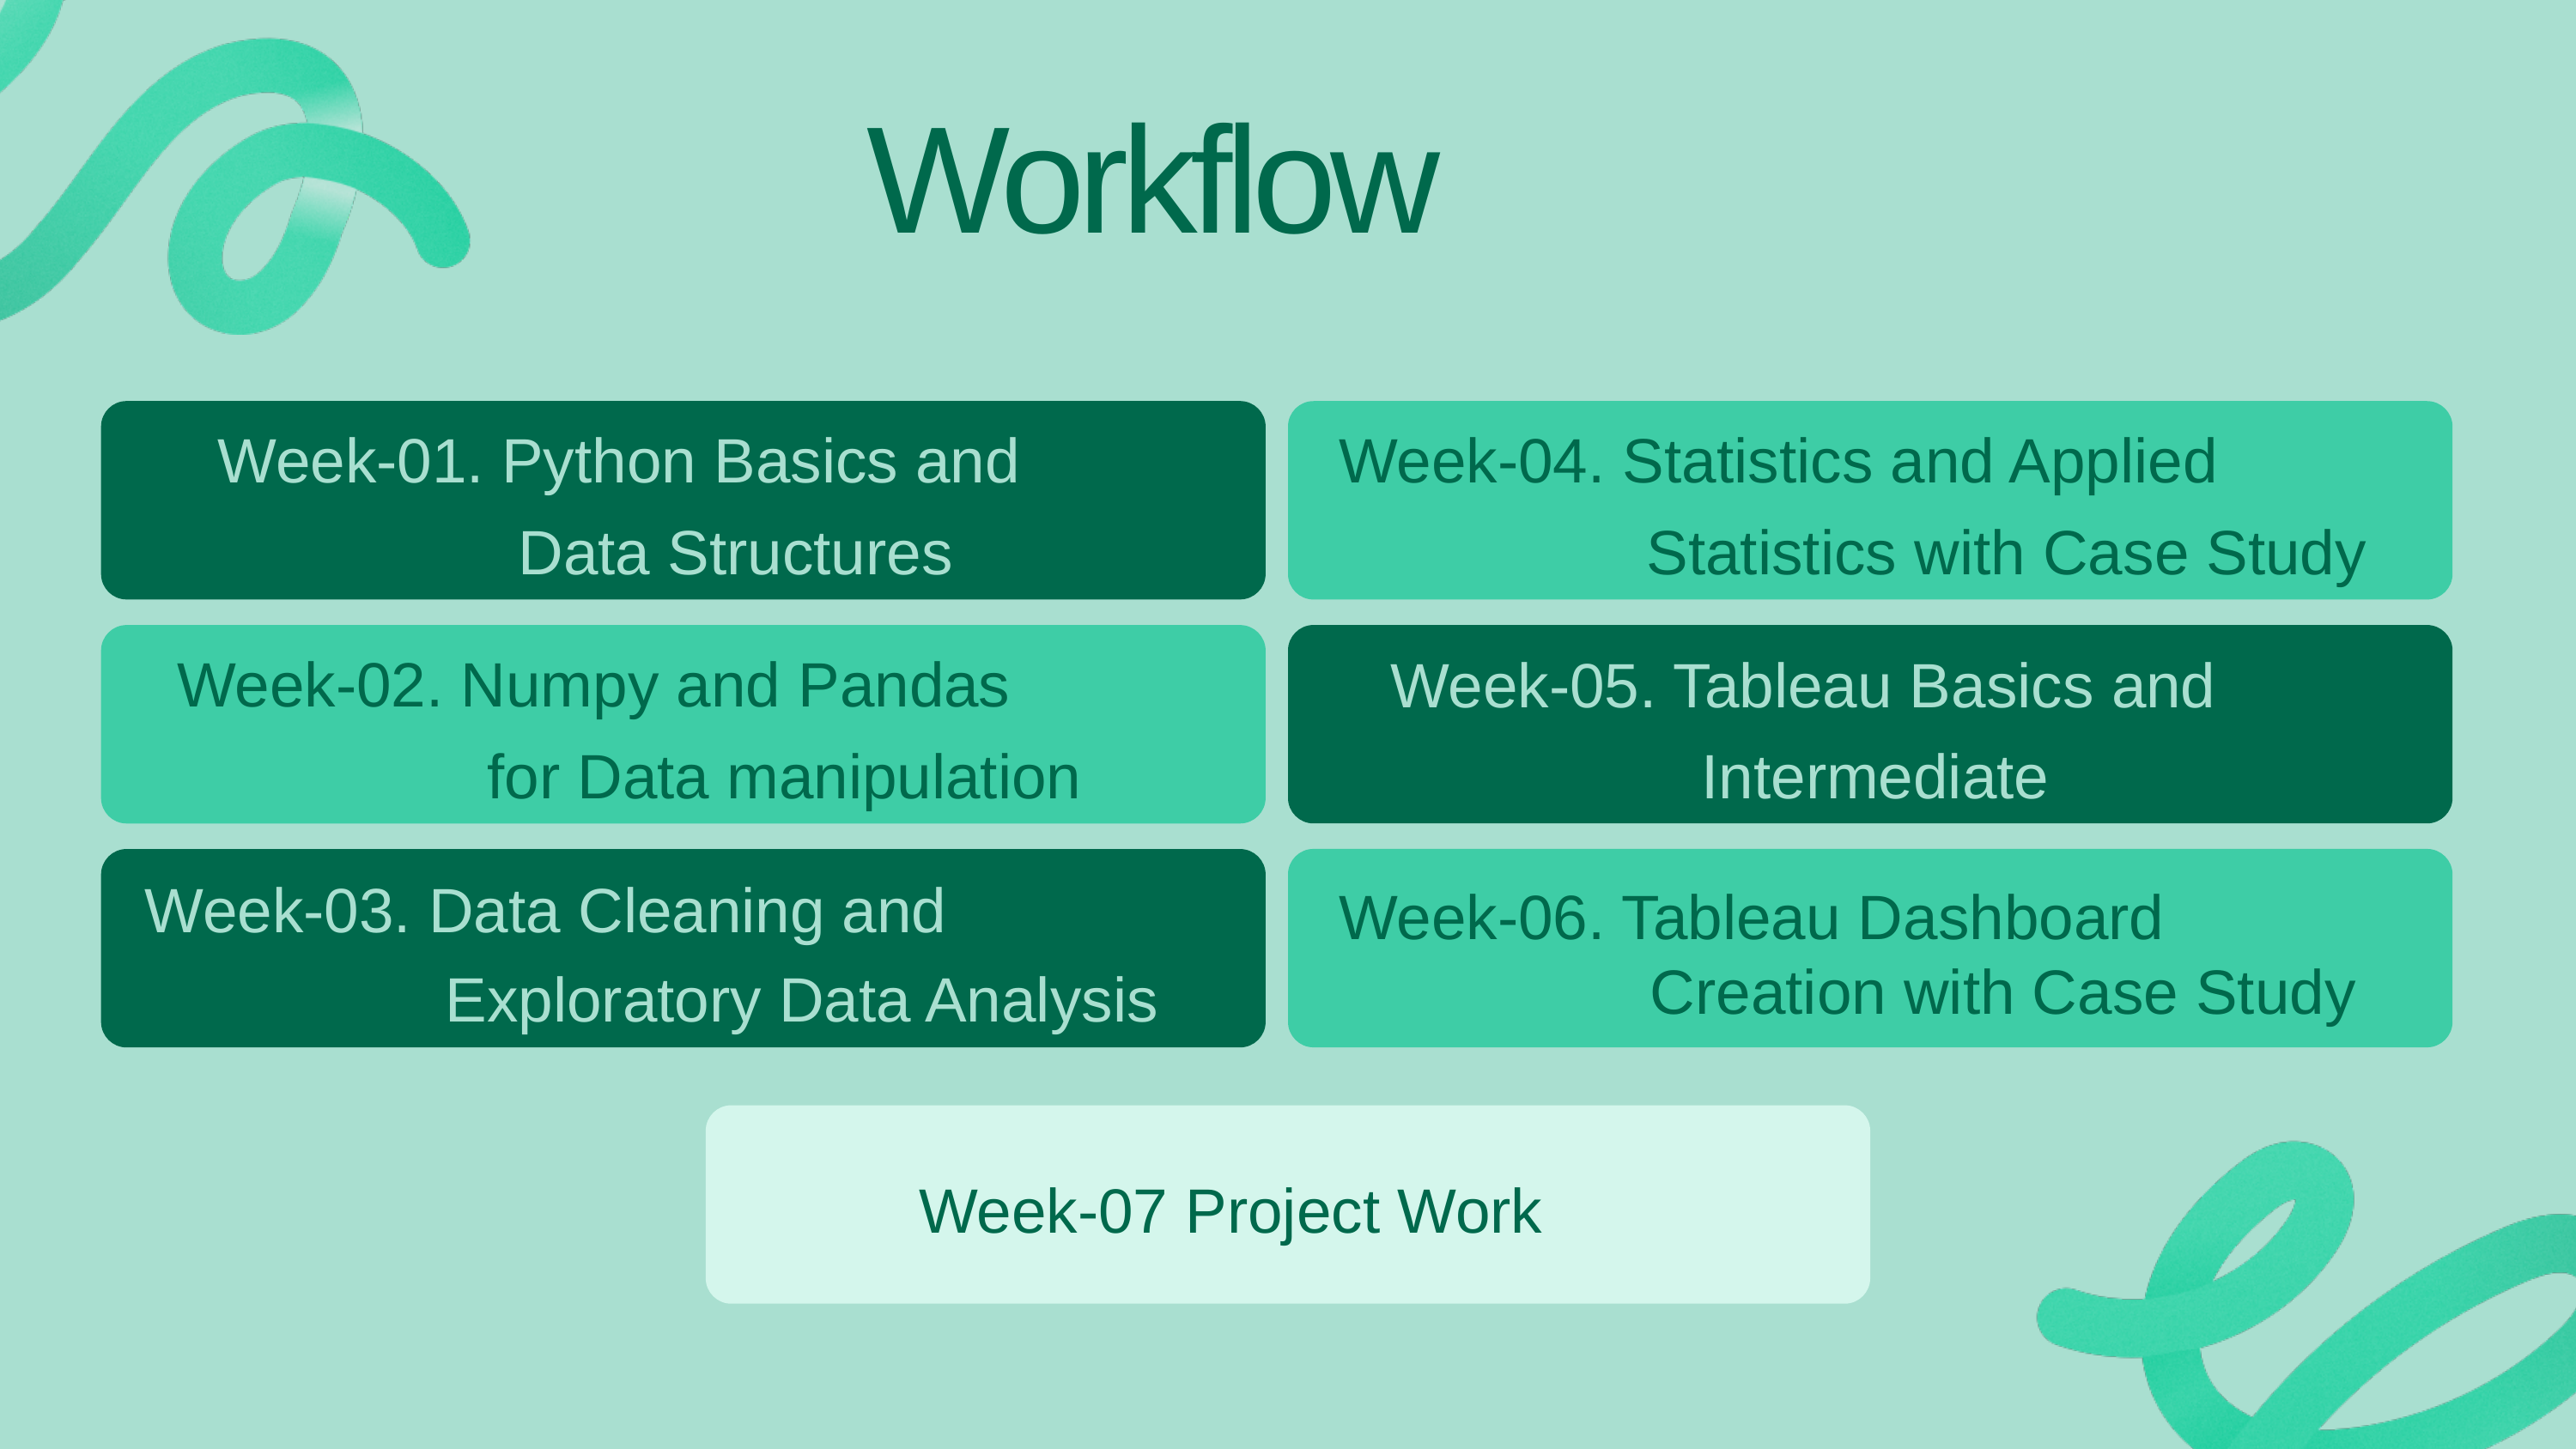

Workflow

Week-04. Statistics and Applied
Week-01. Python Basics and
 Statistics with Case Study
Data Structures

Week-02. Numpy and Pandas
Week-05. Tableau Basics and
Intermediate
for Data manipulation

Week-03. Data Cleaning and
Week-06. Tableau Dashboard
Creation with Case Study
Exploratory Data Analysis

Week-07 Project Work